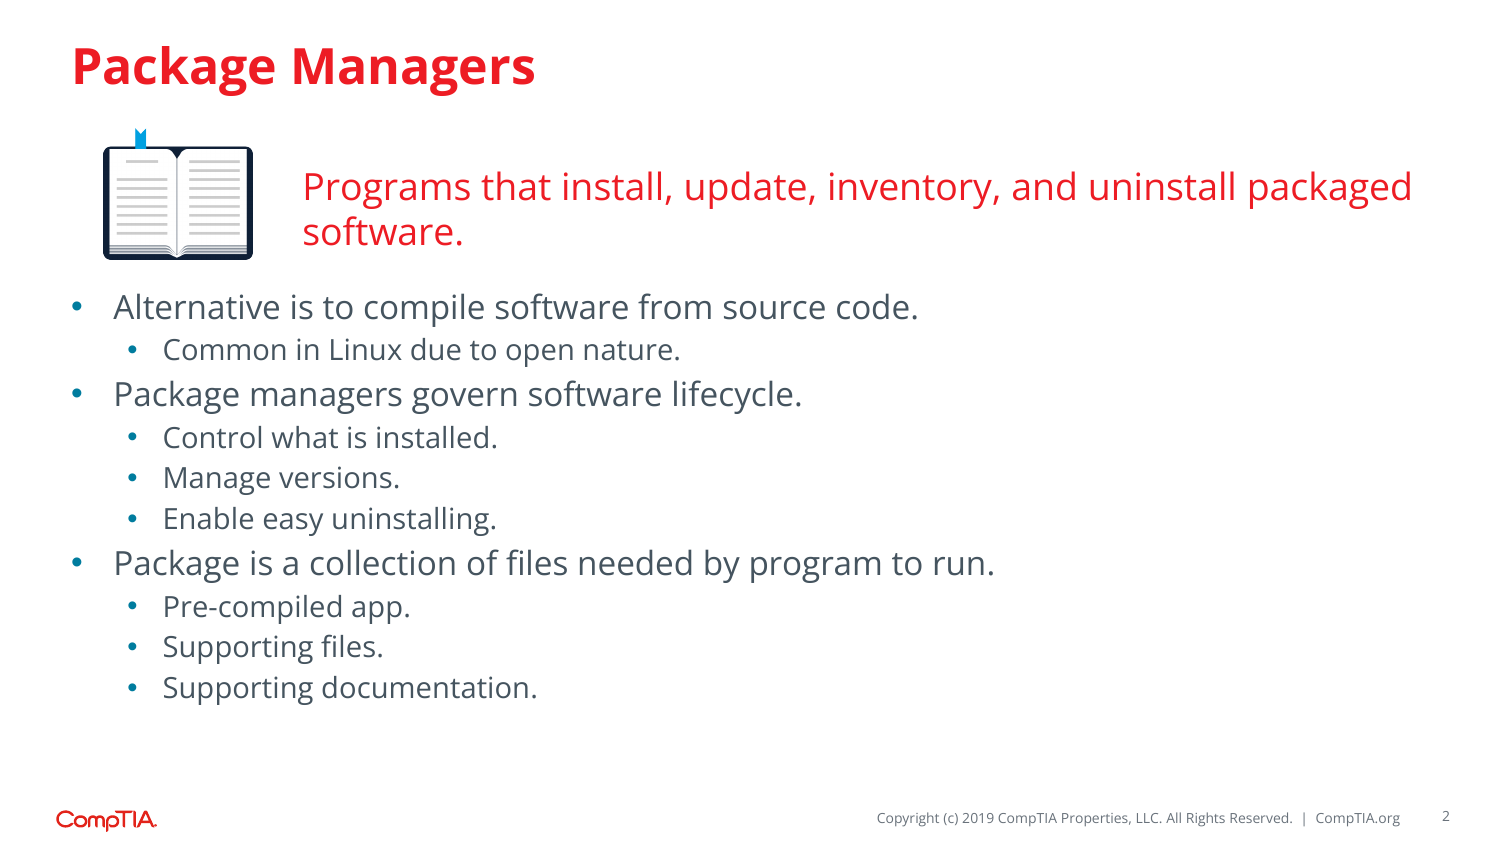

# Package Managers
Programs that install, update, inventory, and uninstall packaged software.
Alternative is to compile software from source code.
Common in Linux due to open nature.
Package managers govern software lifecycle.
Control what is installed.
Manage versions.
Enable easy uninstalling.
Package is a collection of files needed by program to run.
Pre-compiled app.
Supporting files.
Supporting documentation.

2